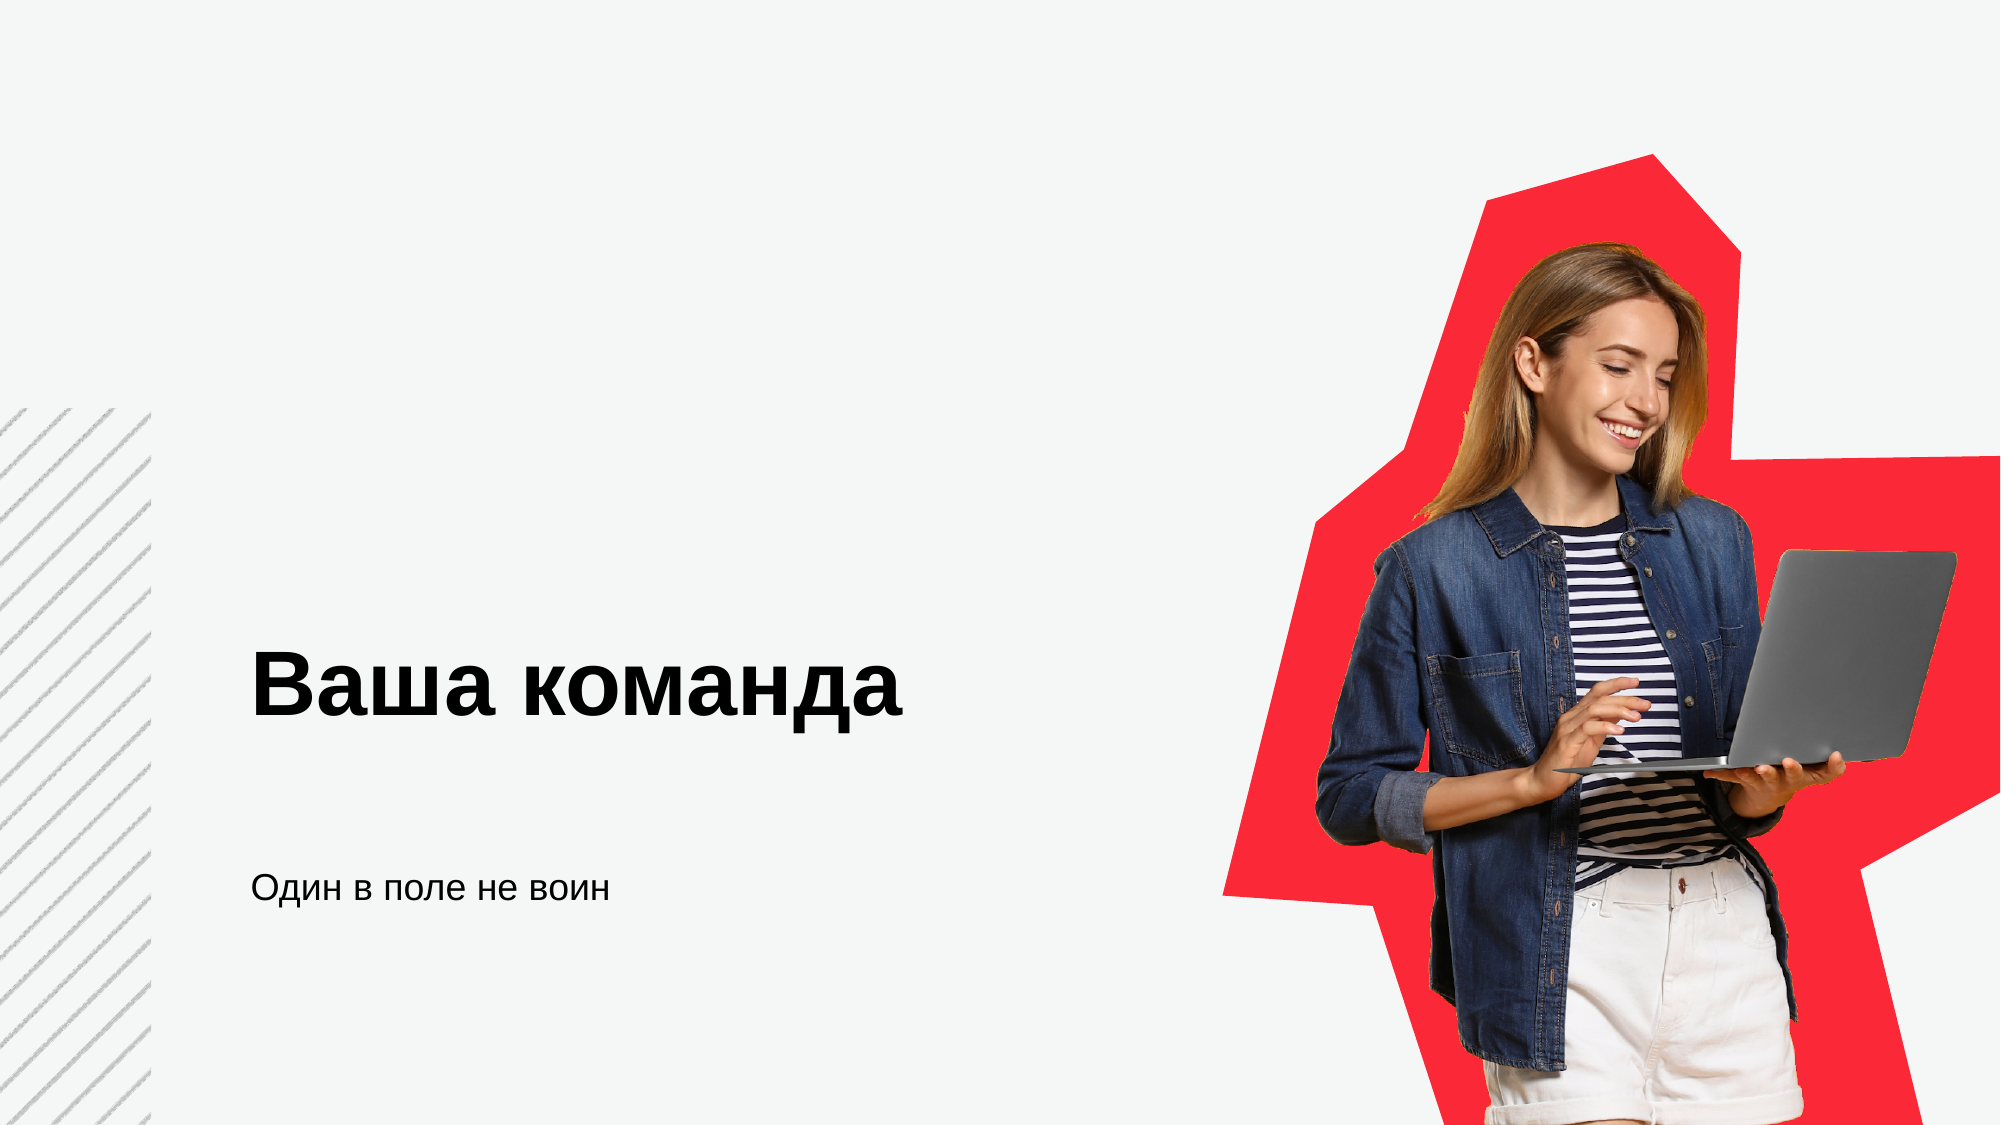

Ваша команда
Один в поле не воин